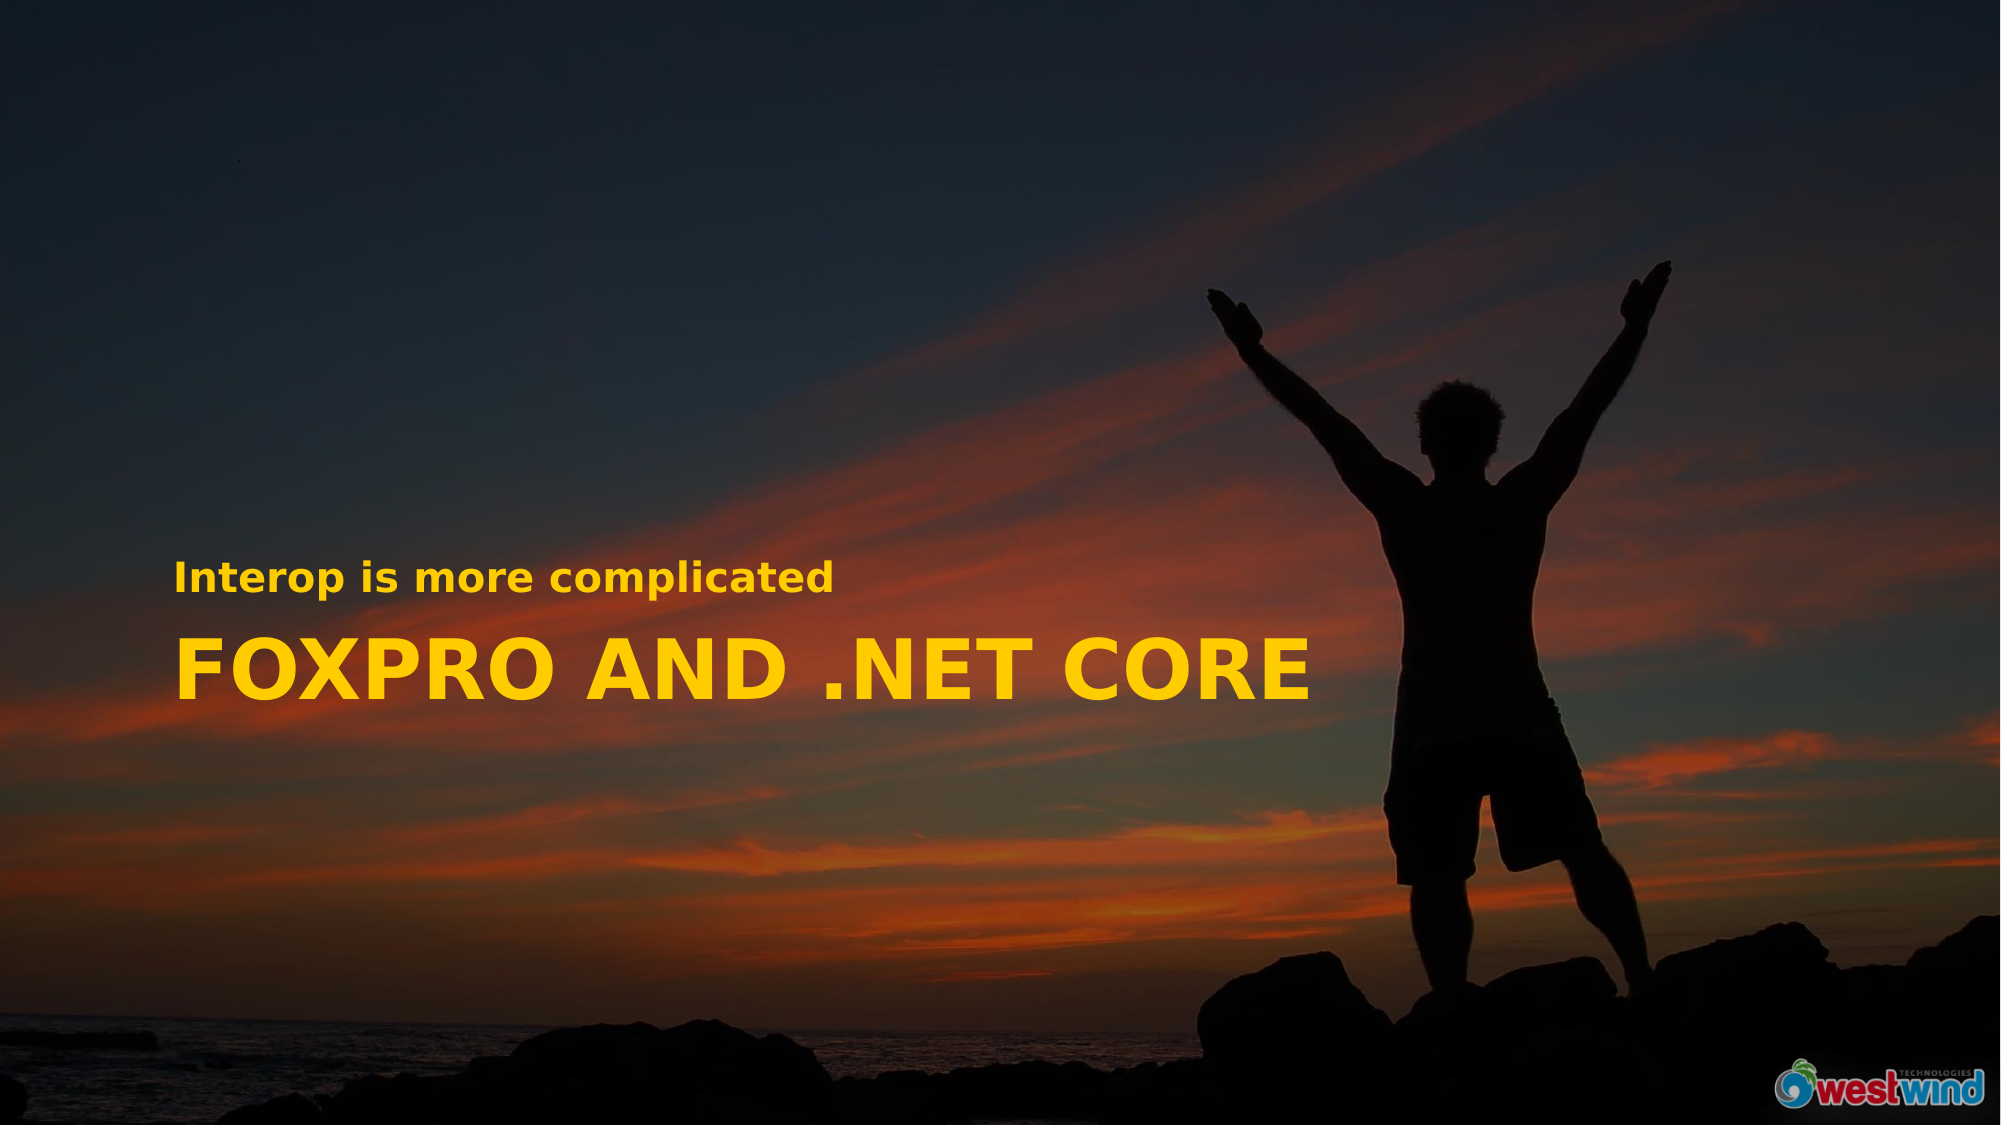

Interop is more complicated
# FoxPro and .NET Core